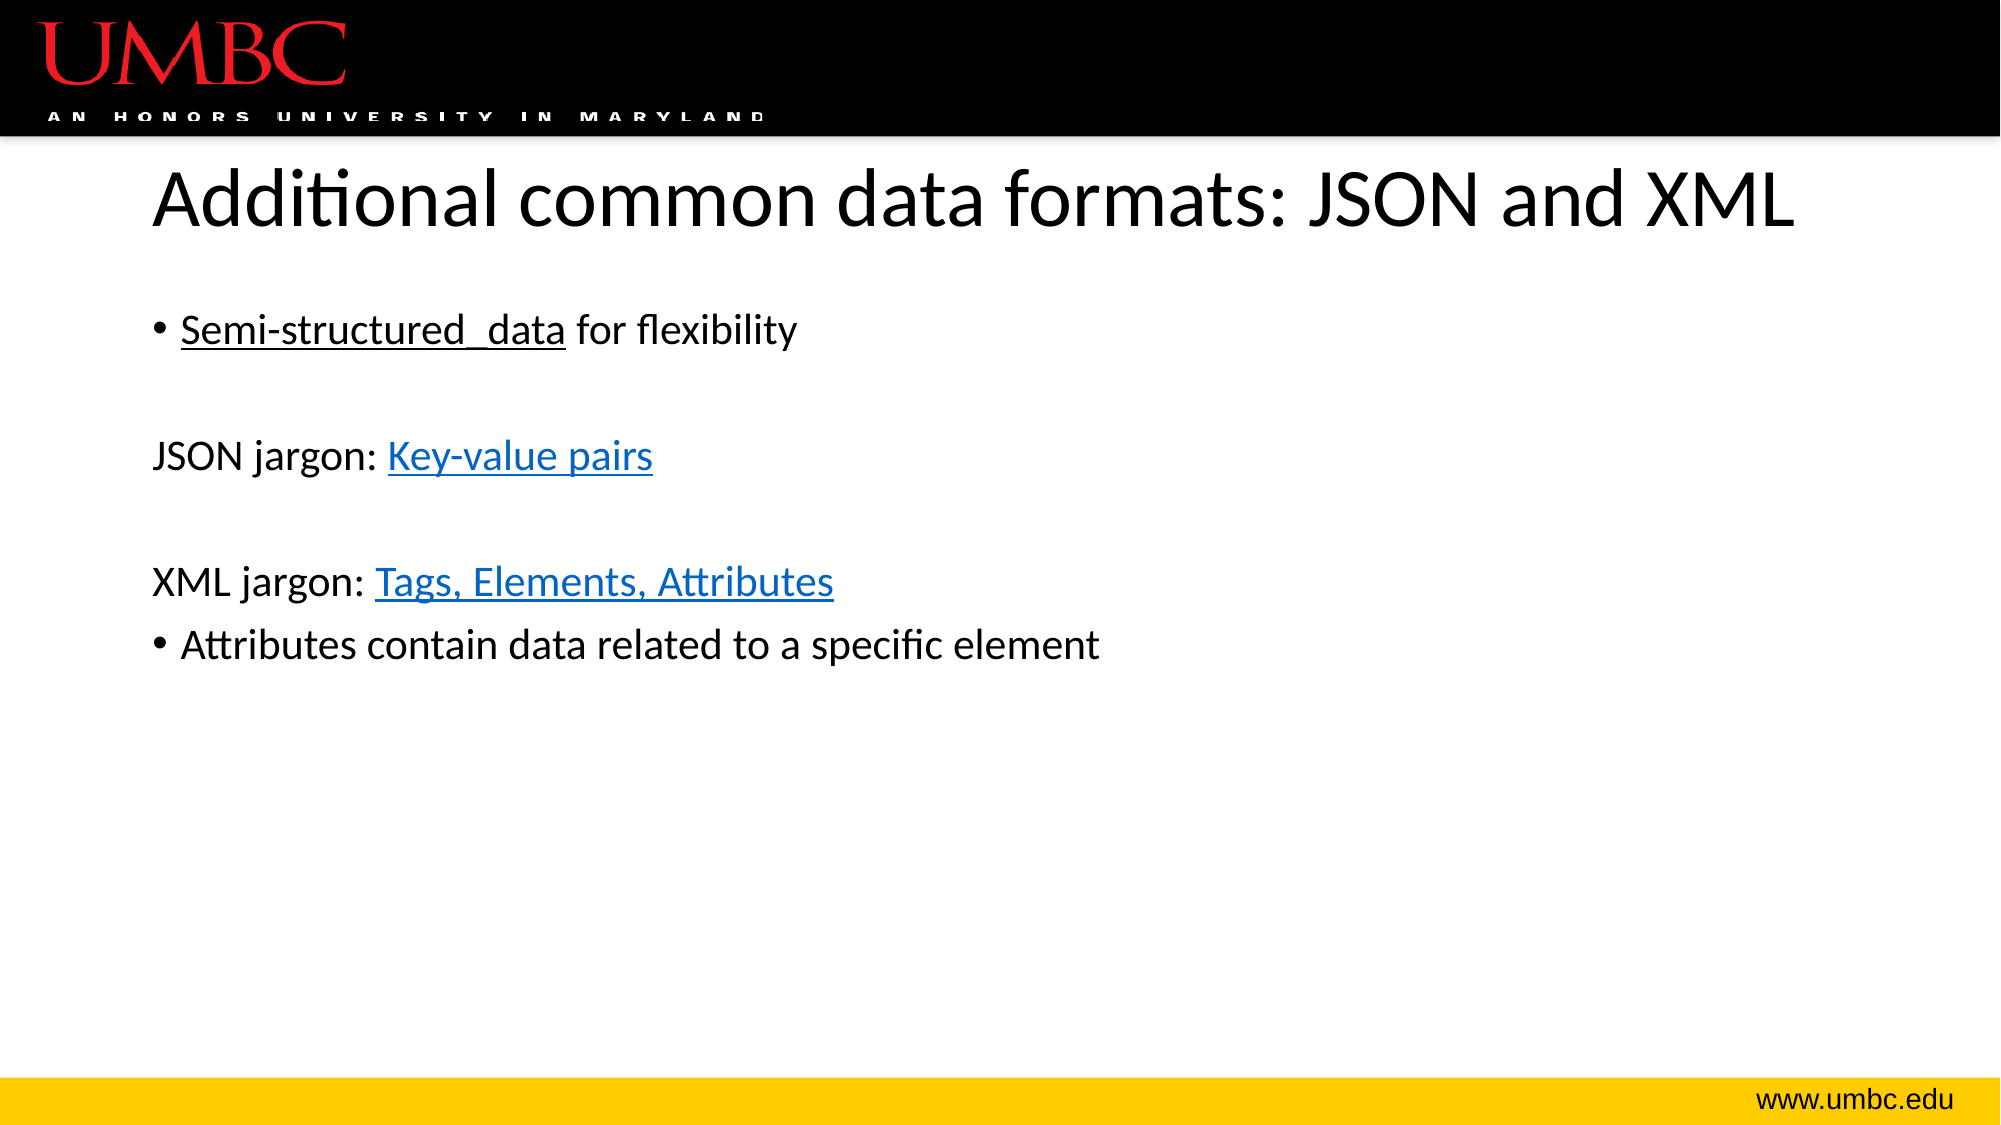

# Additional common data formats: JSON and XML
Semi-structured_data for flexibility

JSON jargon: Key-value pairs

XML jargon: Tags, Elements, Attributes
Attributes contain data related to a specific element